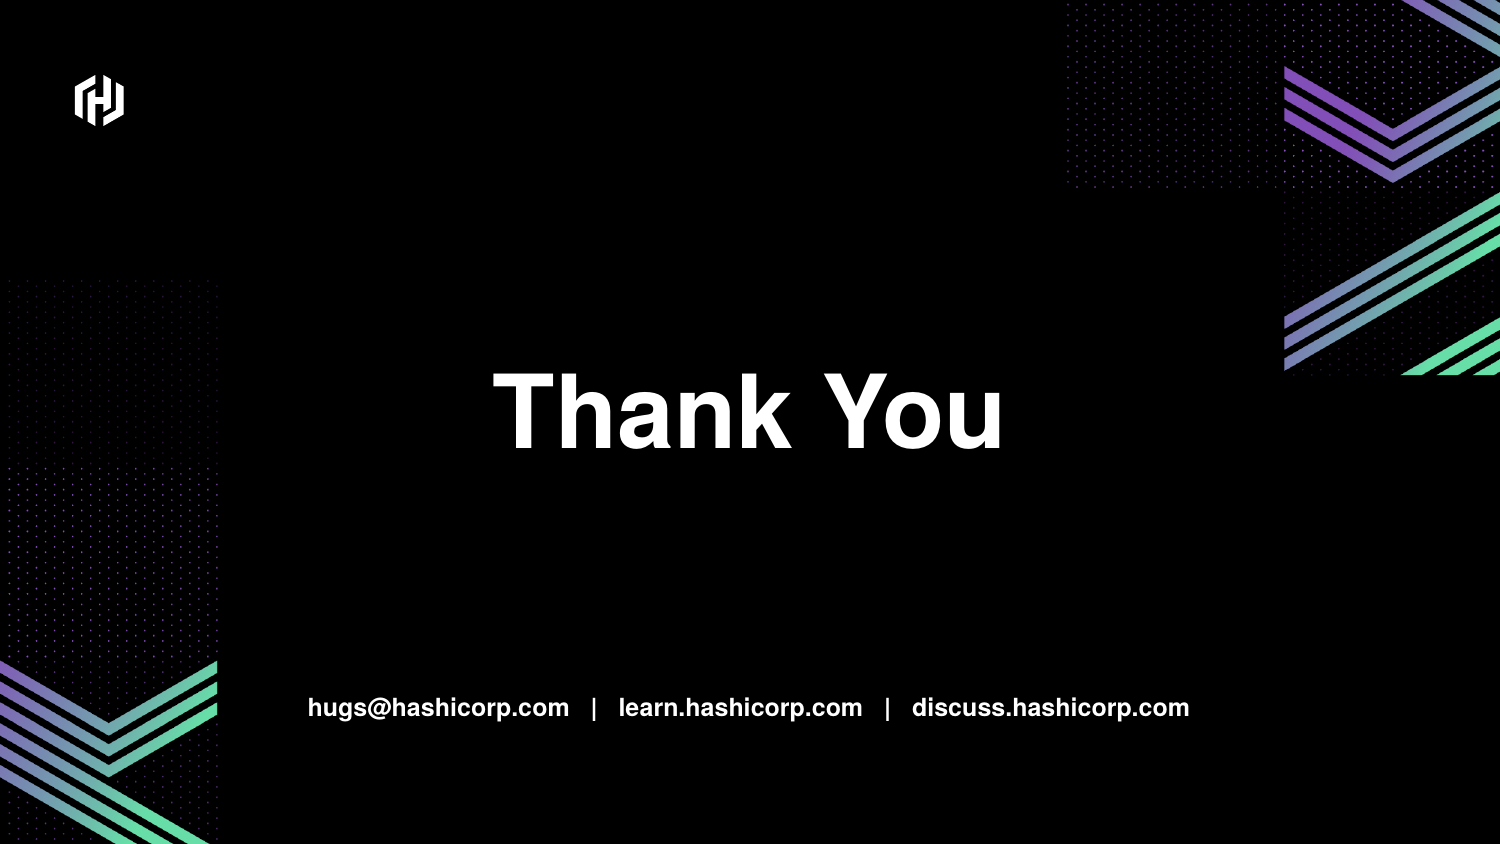

Thank You
hugs@hashicorp.com   |   learn.hashicorp.com   |   discuss.hashicorp.com